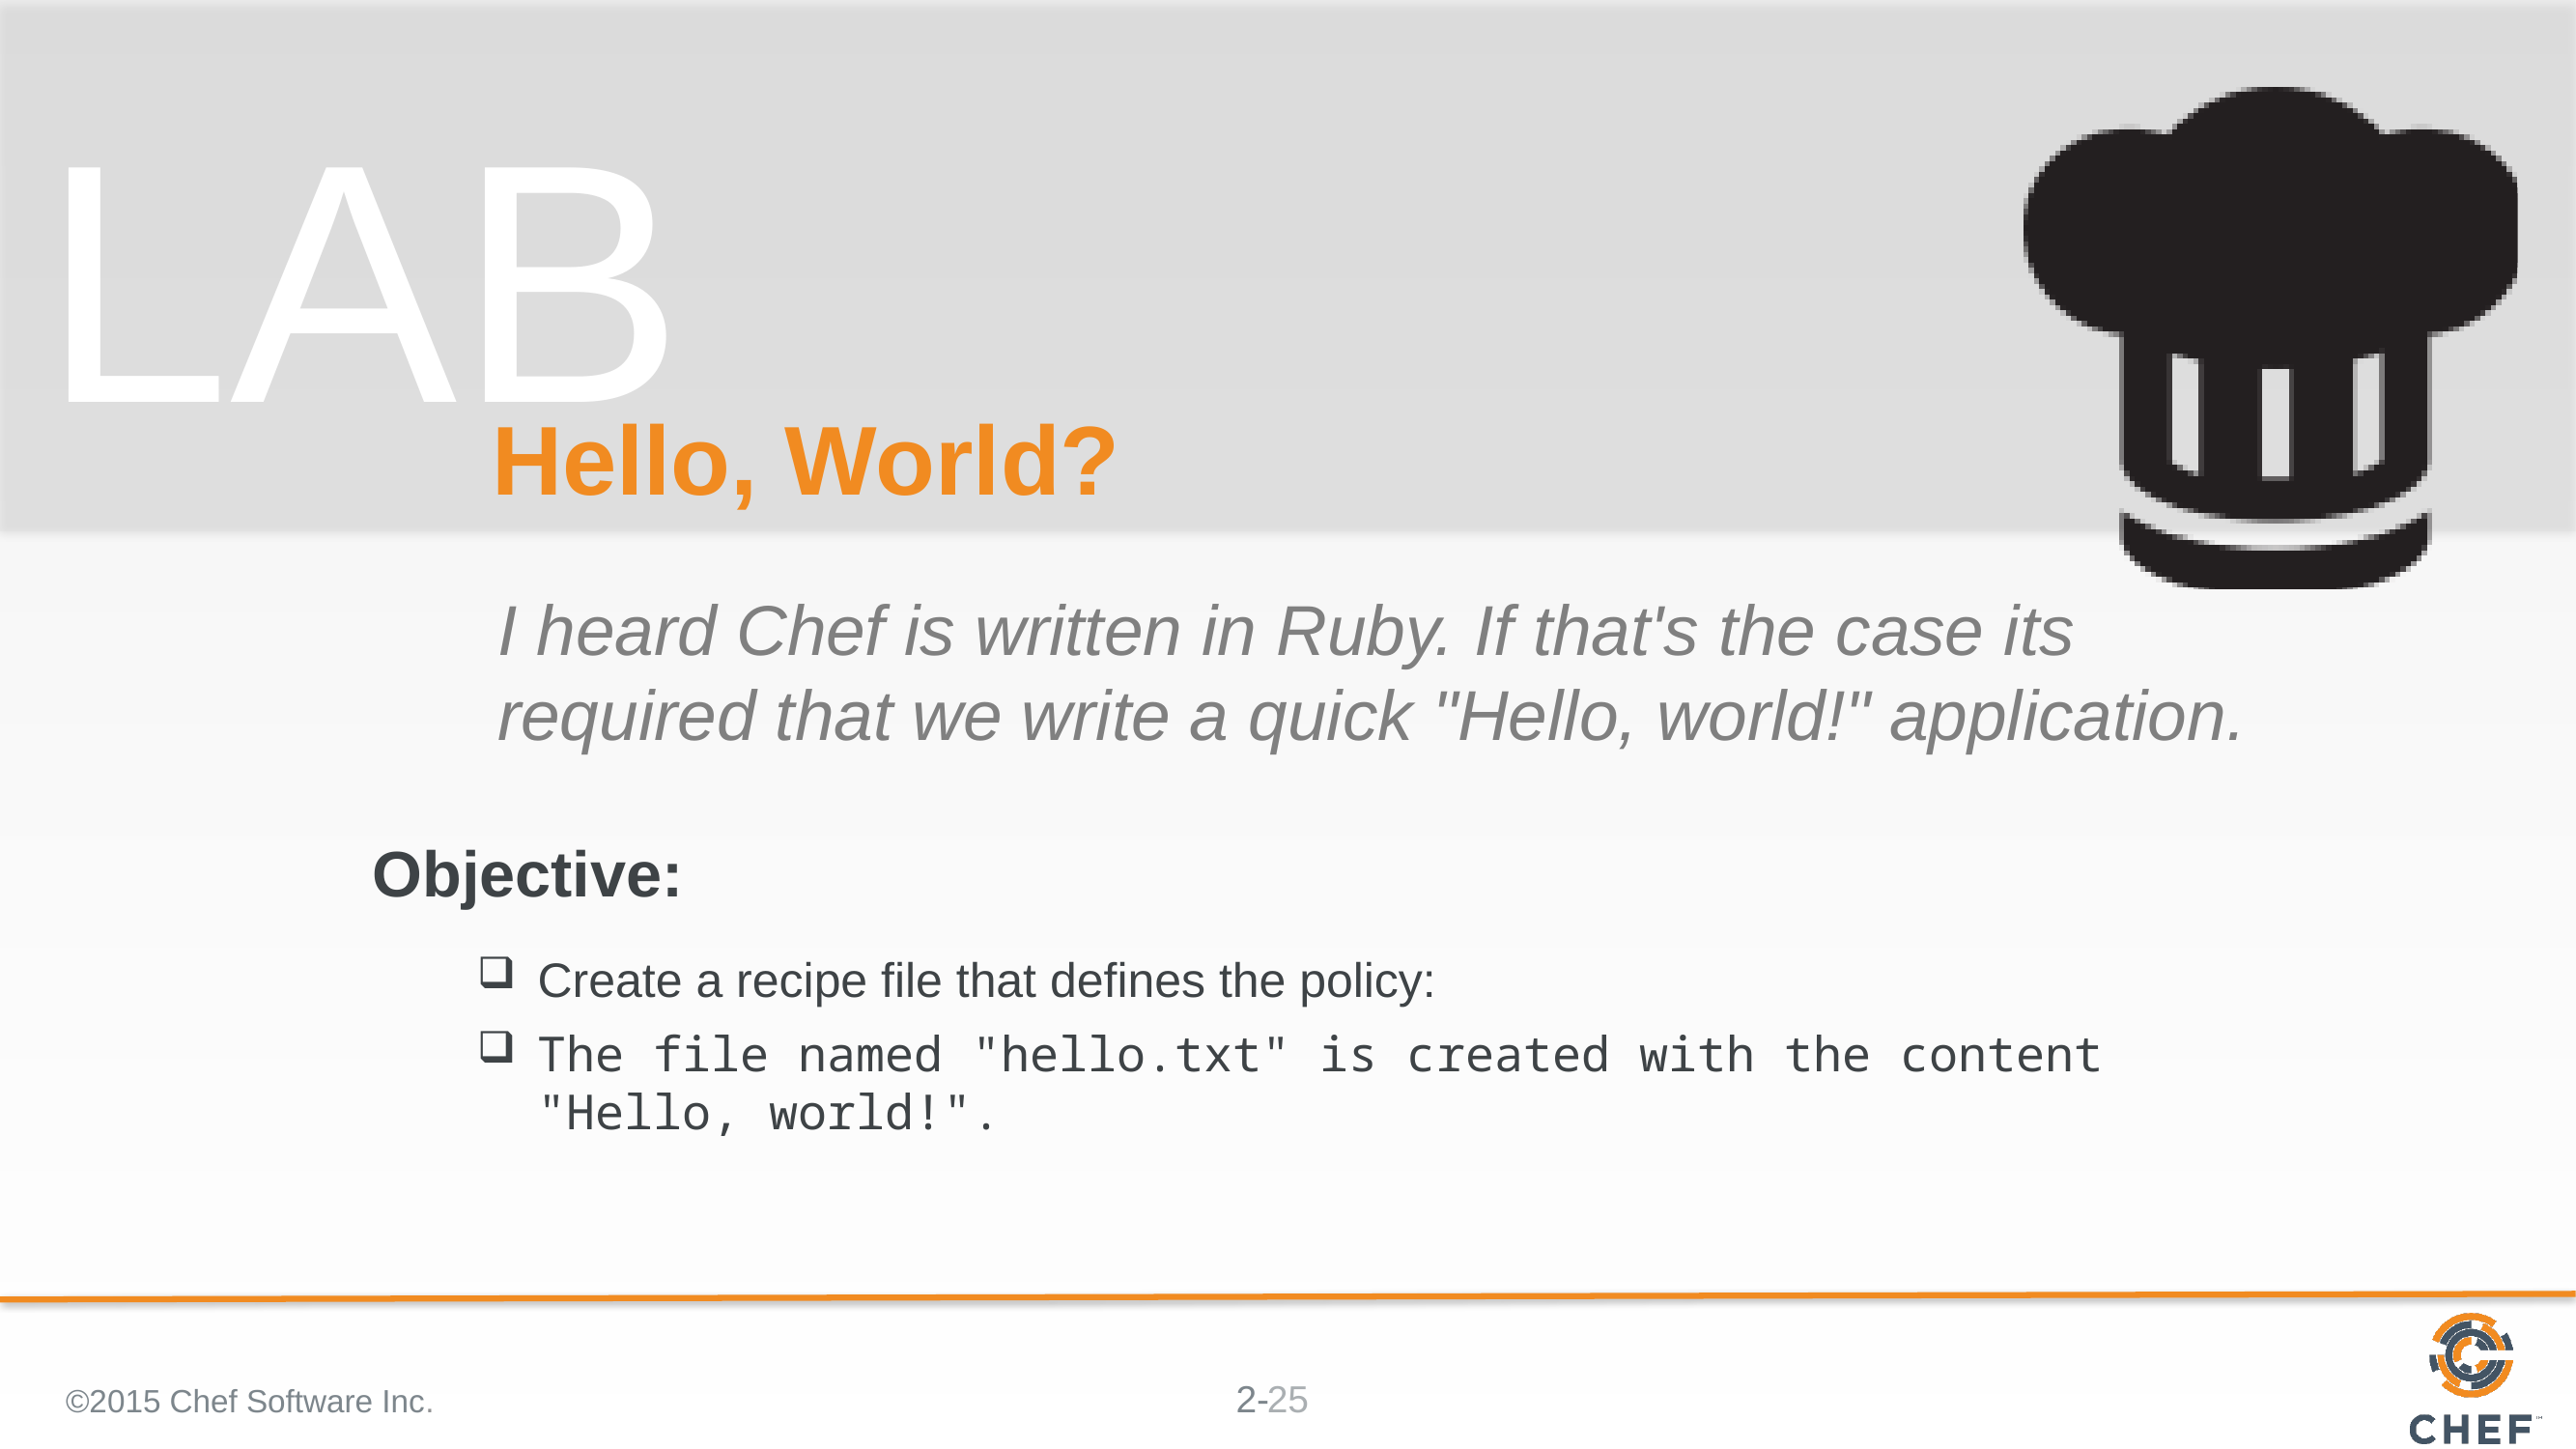

# Hello, World?
I heard Chef is written in Ruby. If that's the case its required that we write a quick "Hello, world!" application.
Create a recipe file that defines the policy:
The file named "hello.txt" is created with the content "Hello, world!".

©2015 Chef Software Inc.
25